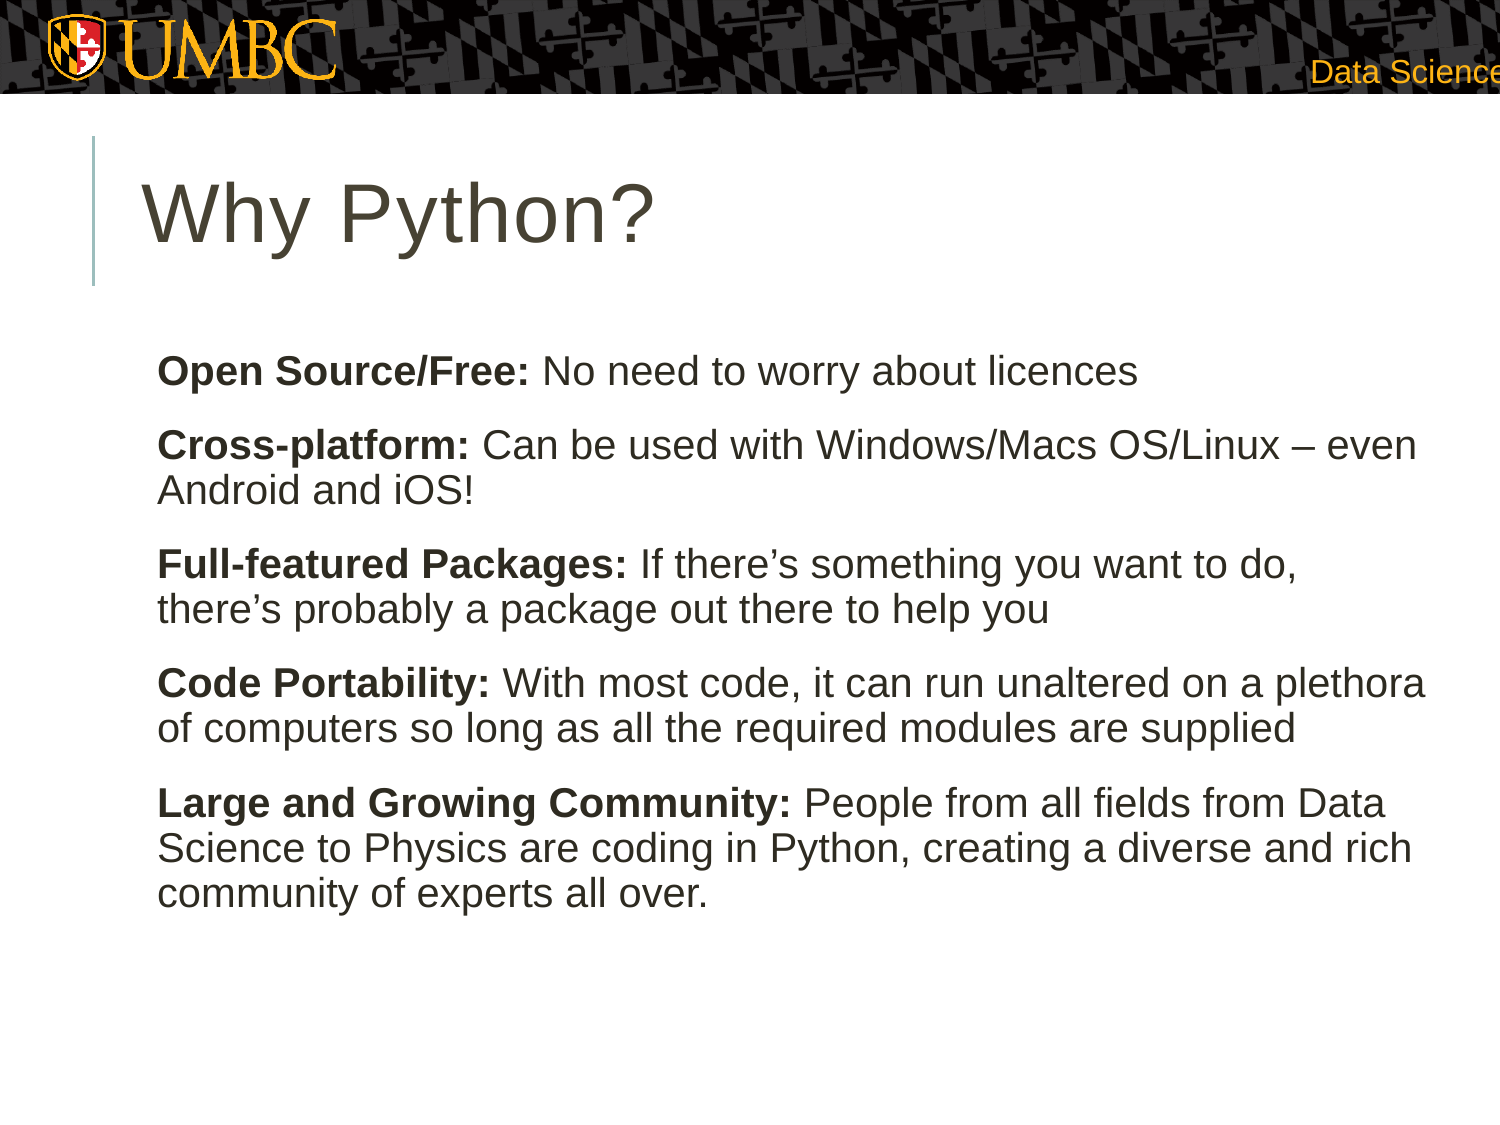

# Why Python?
Open Source/Free: No need to worry about licences
Cross-platform: Can be used with Windows/Macs OS/Linux – even Android and iOS!
Full-featured Packages: If there’s something you want to do, there’s probably a package out there to help you
Code Portability: With most code, it can run unaltered on a plethora of computers so long as all the required modules are supplied
Large and Growing Community: People from all fields from Data Science to Physics are coding in Python, creating a diverse and rich community of experts all over.